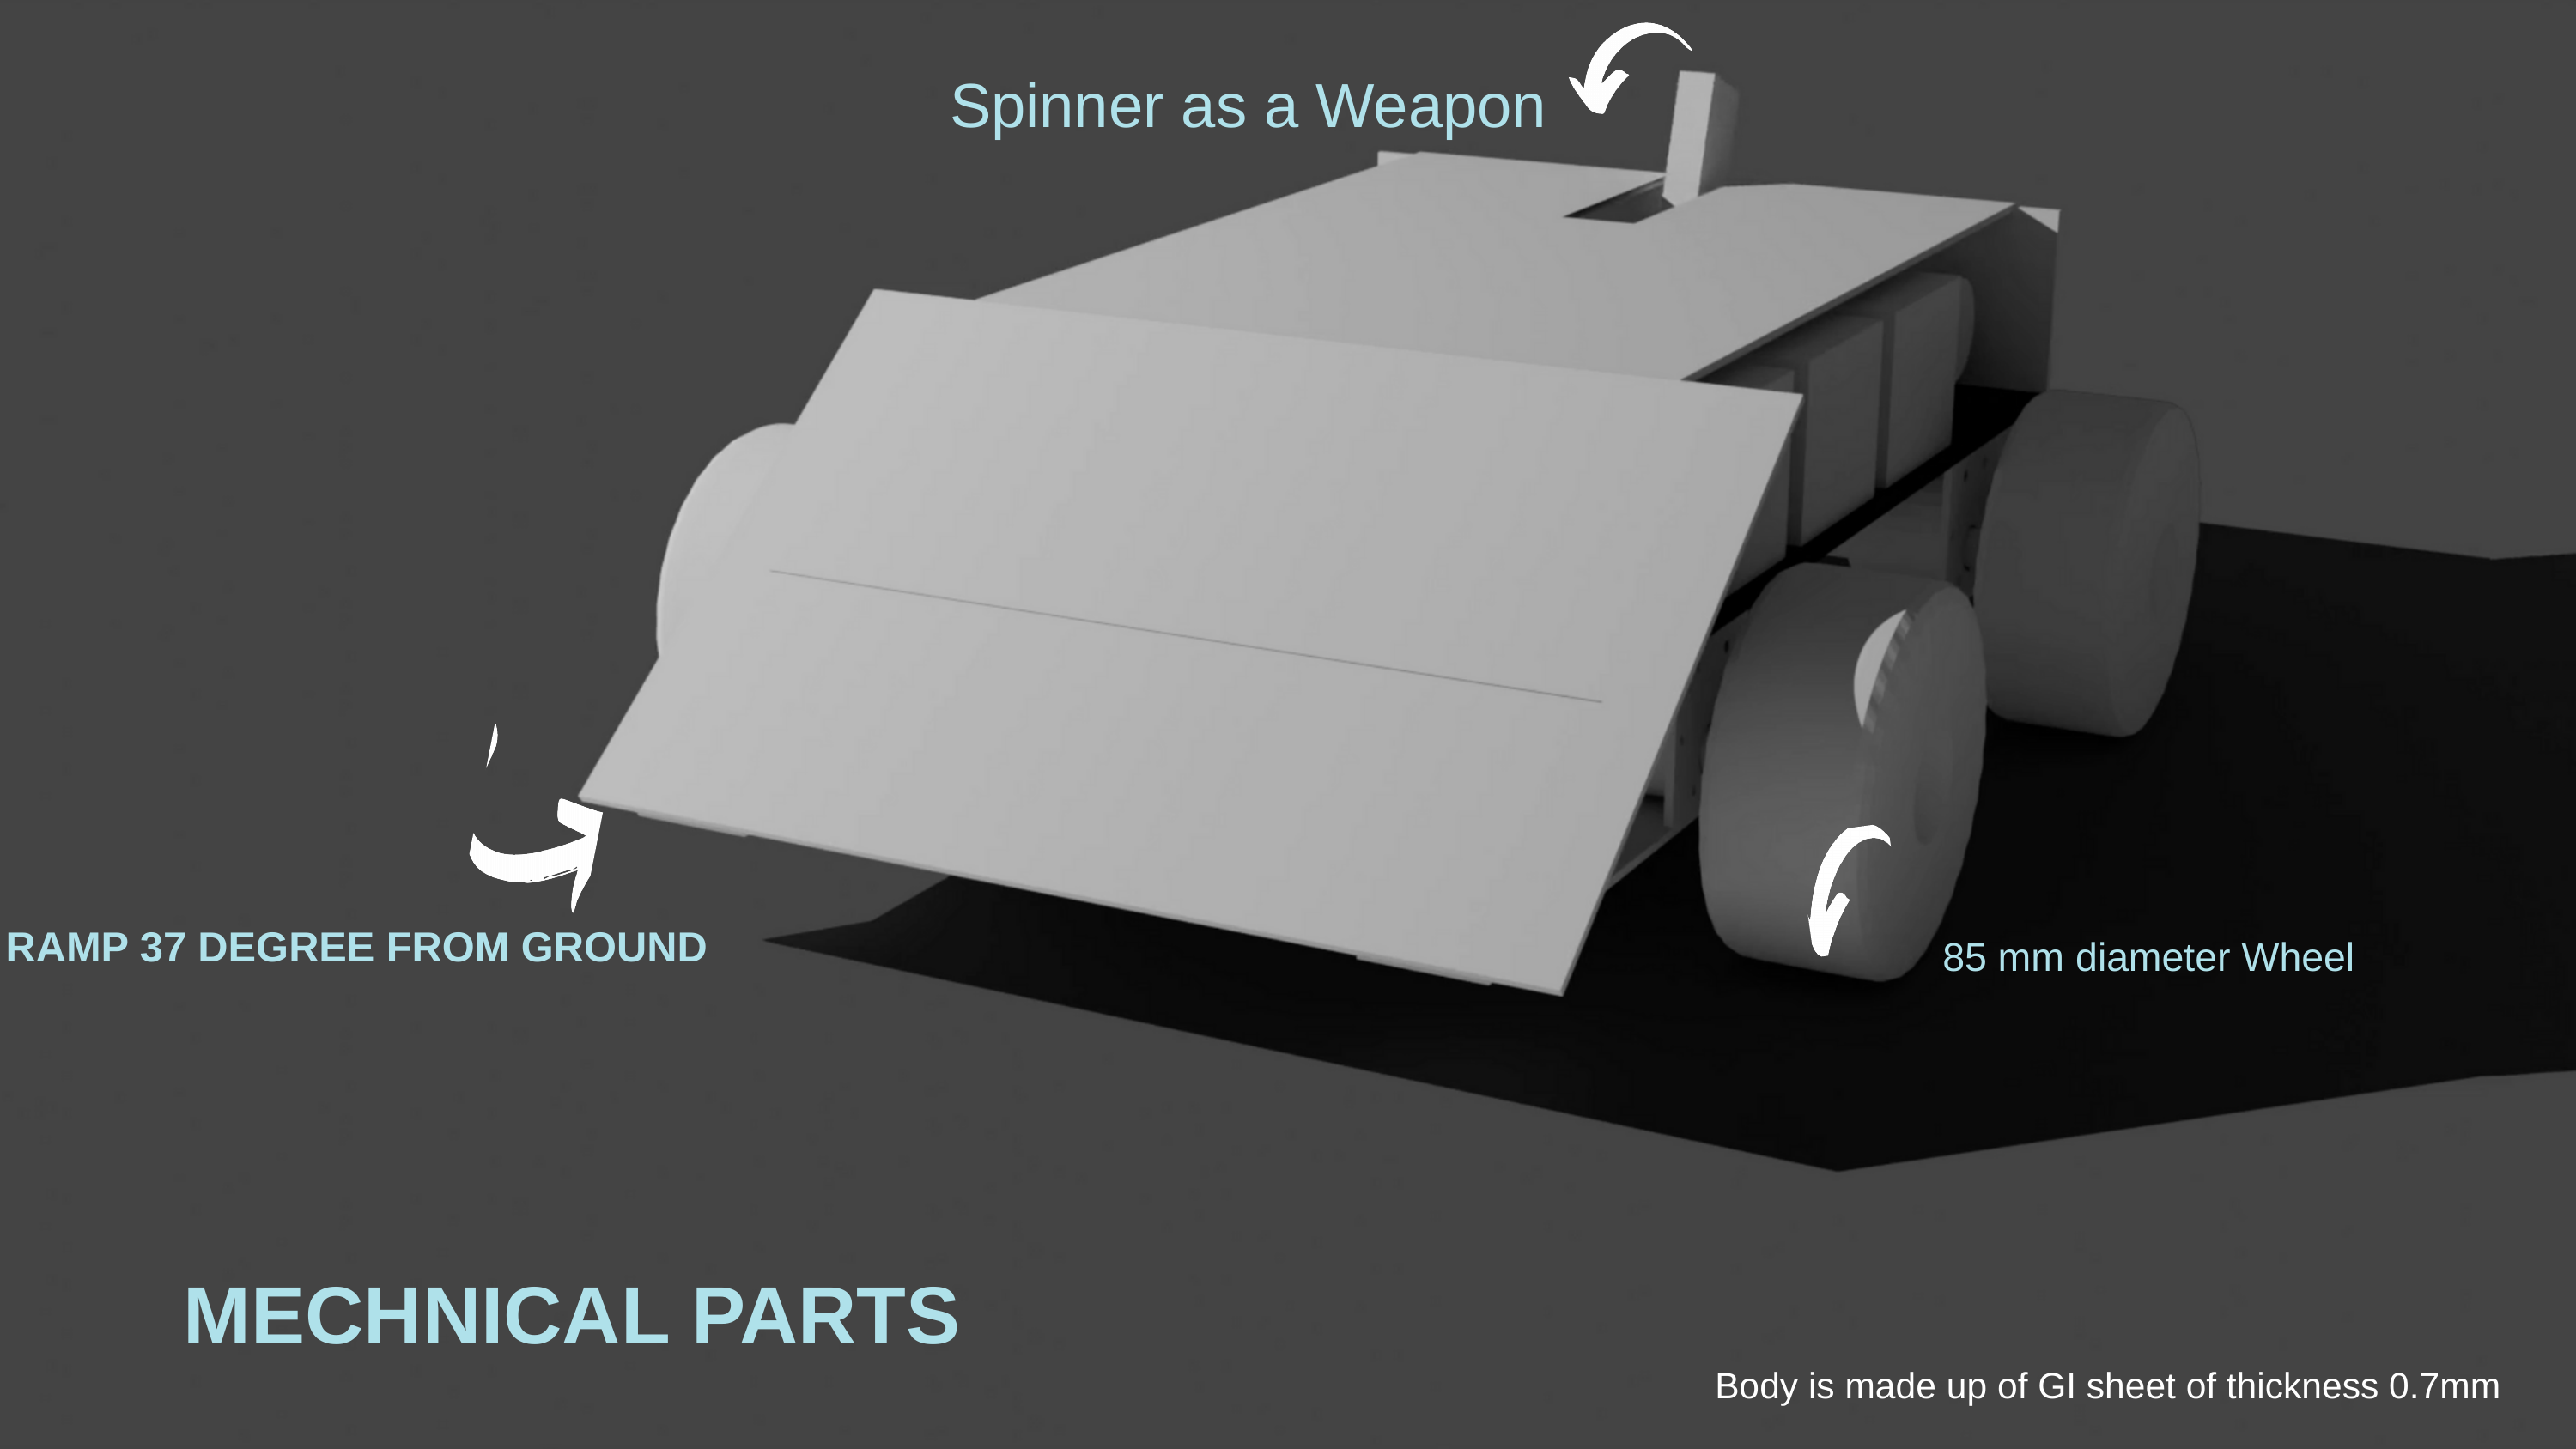

Spinner as a Weapon

RAMP 37 DEGREE FROM GROUND
85 mm diameter Wheel

MECHNICAL PARTS
Body is made up of GI sheet of thickness 0.7mm